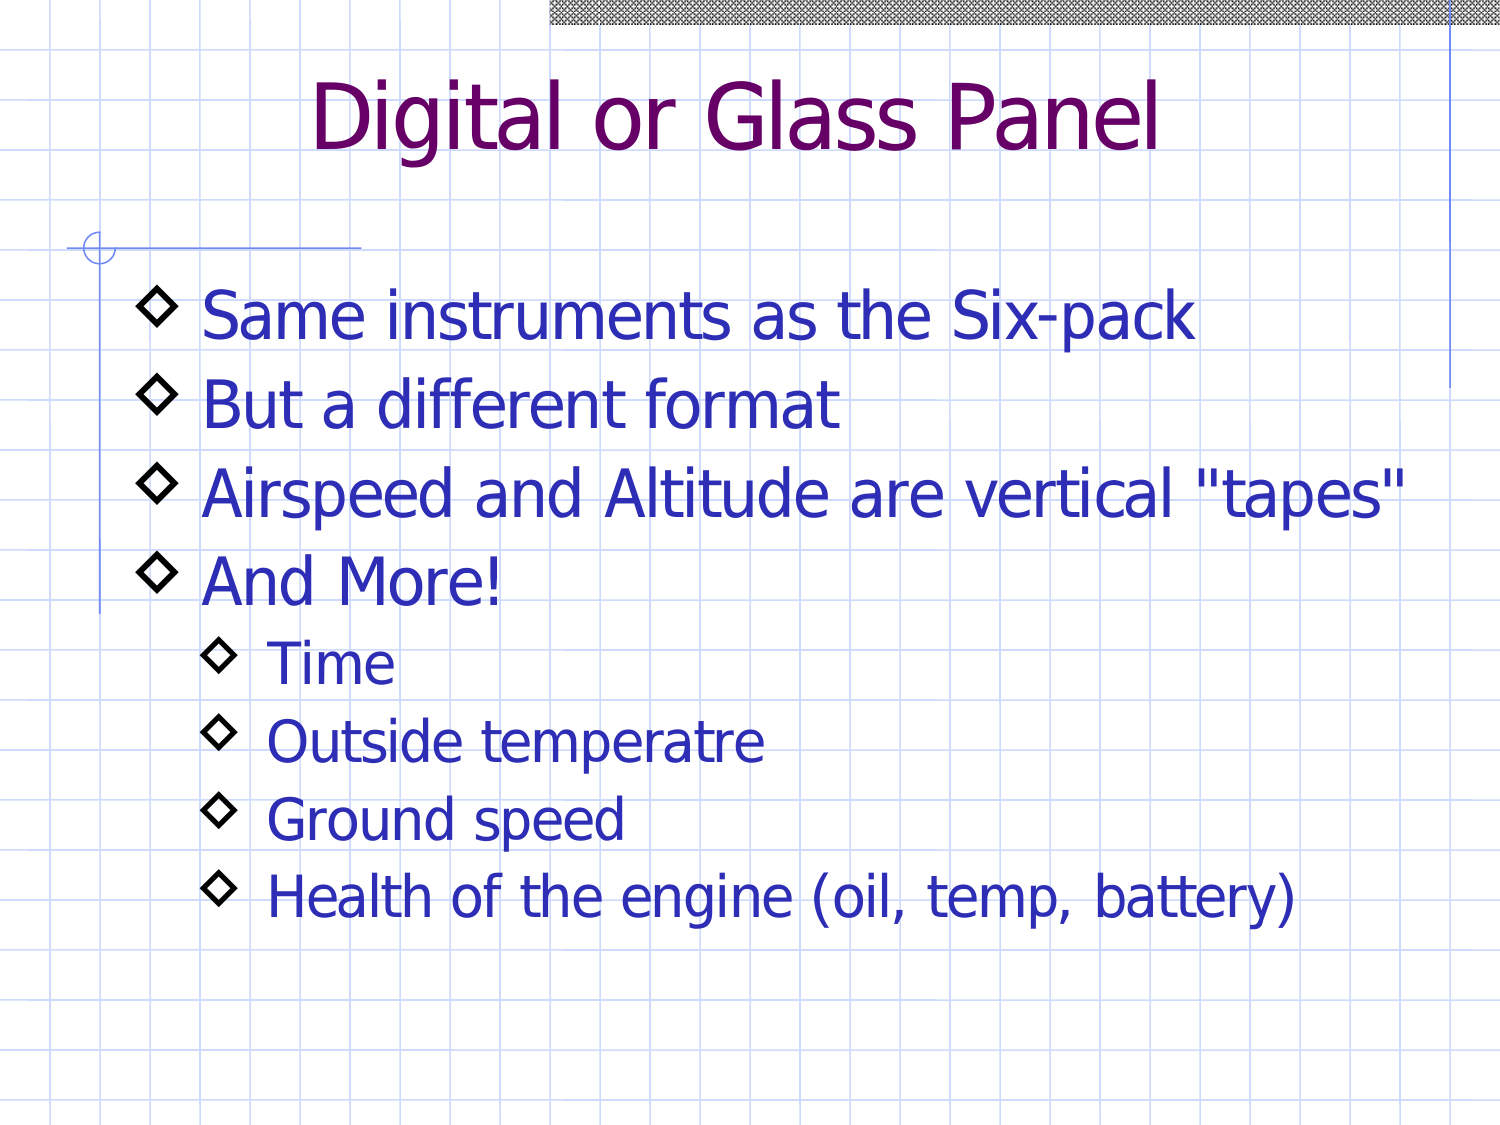

Digital or Glass Panel
Same instruments as the Six-pack
But a different format
Airspeed and Altitude are vertical "tapes"
And More!
Time
Outside temperatre
Ground speed
Health of the engine (oil, temp, battery)